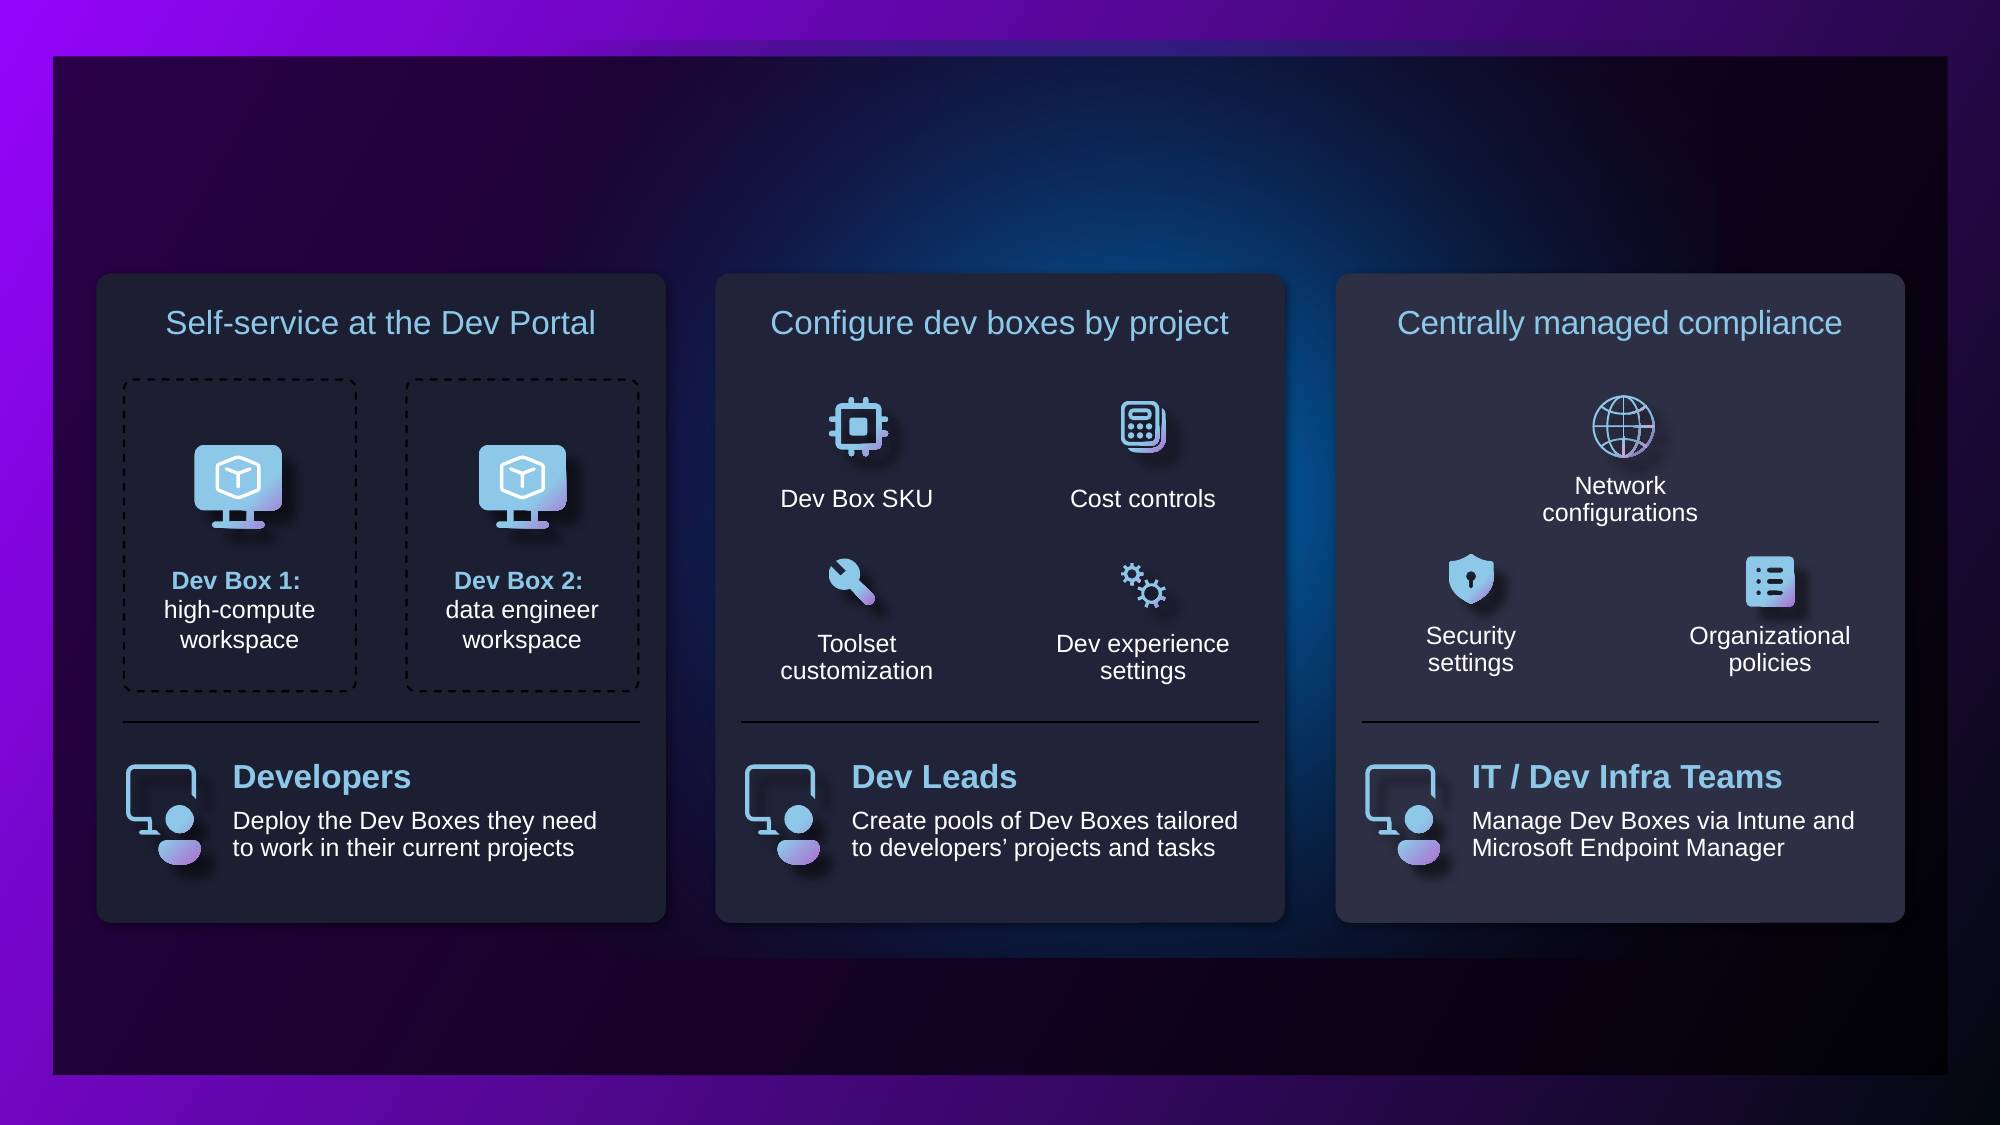

Self-service at the Dev Portal

Dev Box 1:
high-compute workspace
Dev Box 2:
data engineer workspace
Developers
Deploy the Dev Boxes they need
to work in their current projects

Configure dev boxes by project

Dev Box SKU
Cost controls

Toolset customization
Dev experience settings
Dev Leads
Create pools of Dev Boxes tailored to developers’ projects and tasks

Centrally managed compliance

Network configurations

Security settings
Organizational policies
IT / Dev Infra Teams
Manage Dev Boxes via Intune and Microsoft Endpoint Manager